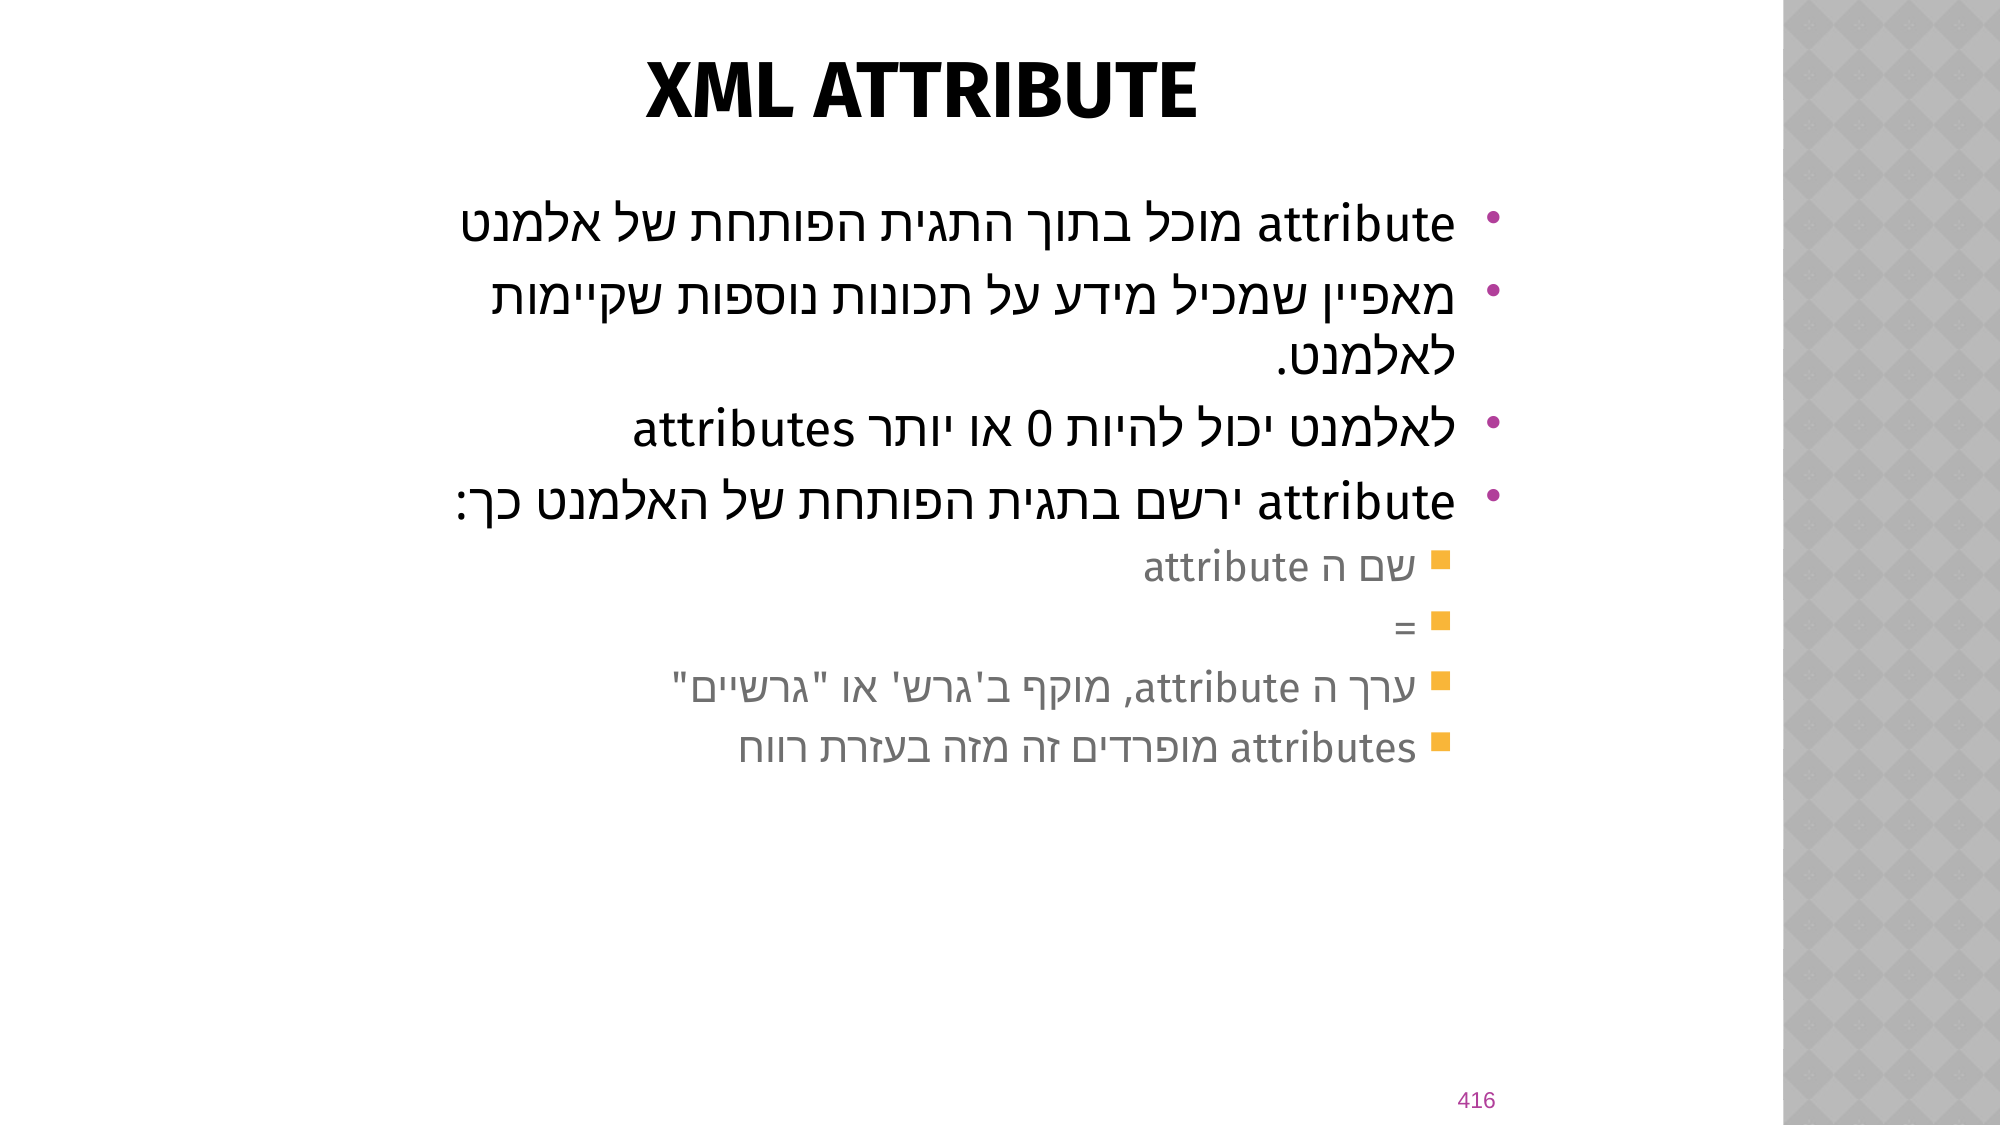

# XML ATTRIBUTE
attribute מוכל בתוך התגית הפותחת של אלמנט
מאפיין שמכיל מידע על תכונות נוספות שקיימות לאלמנט.
לאלמנט יכול להיות 0 או יותר attributes
attribute ירשם בתגית הפותחת של האלמנט כך:
שם ה attribute
=
ערך ה attribute, מוקף ב'גרש' או "גרשיים"
attributes מופרדים זה מזה בעזרת רווח
416